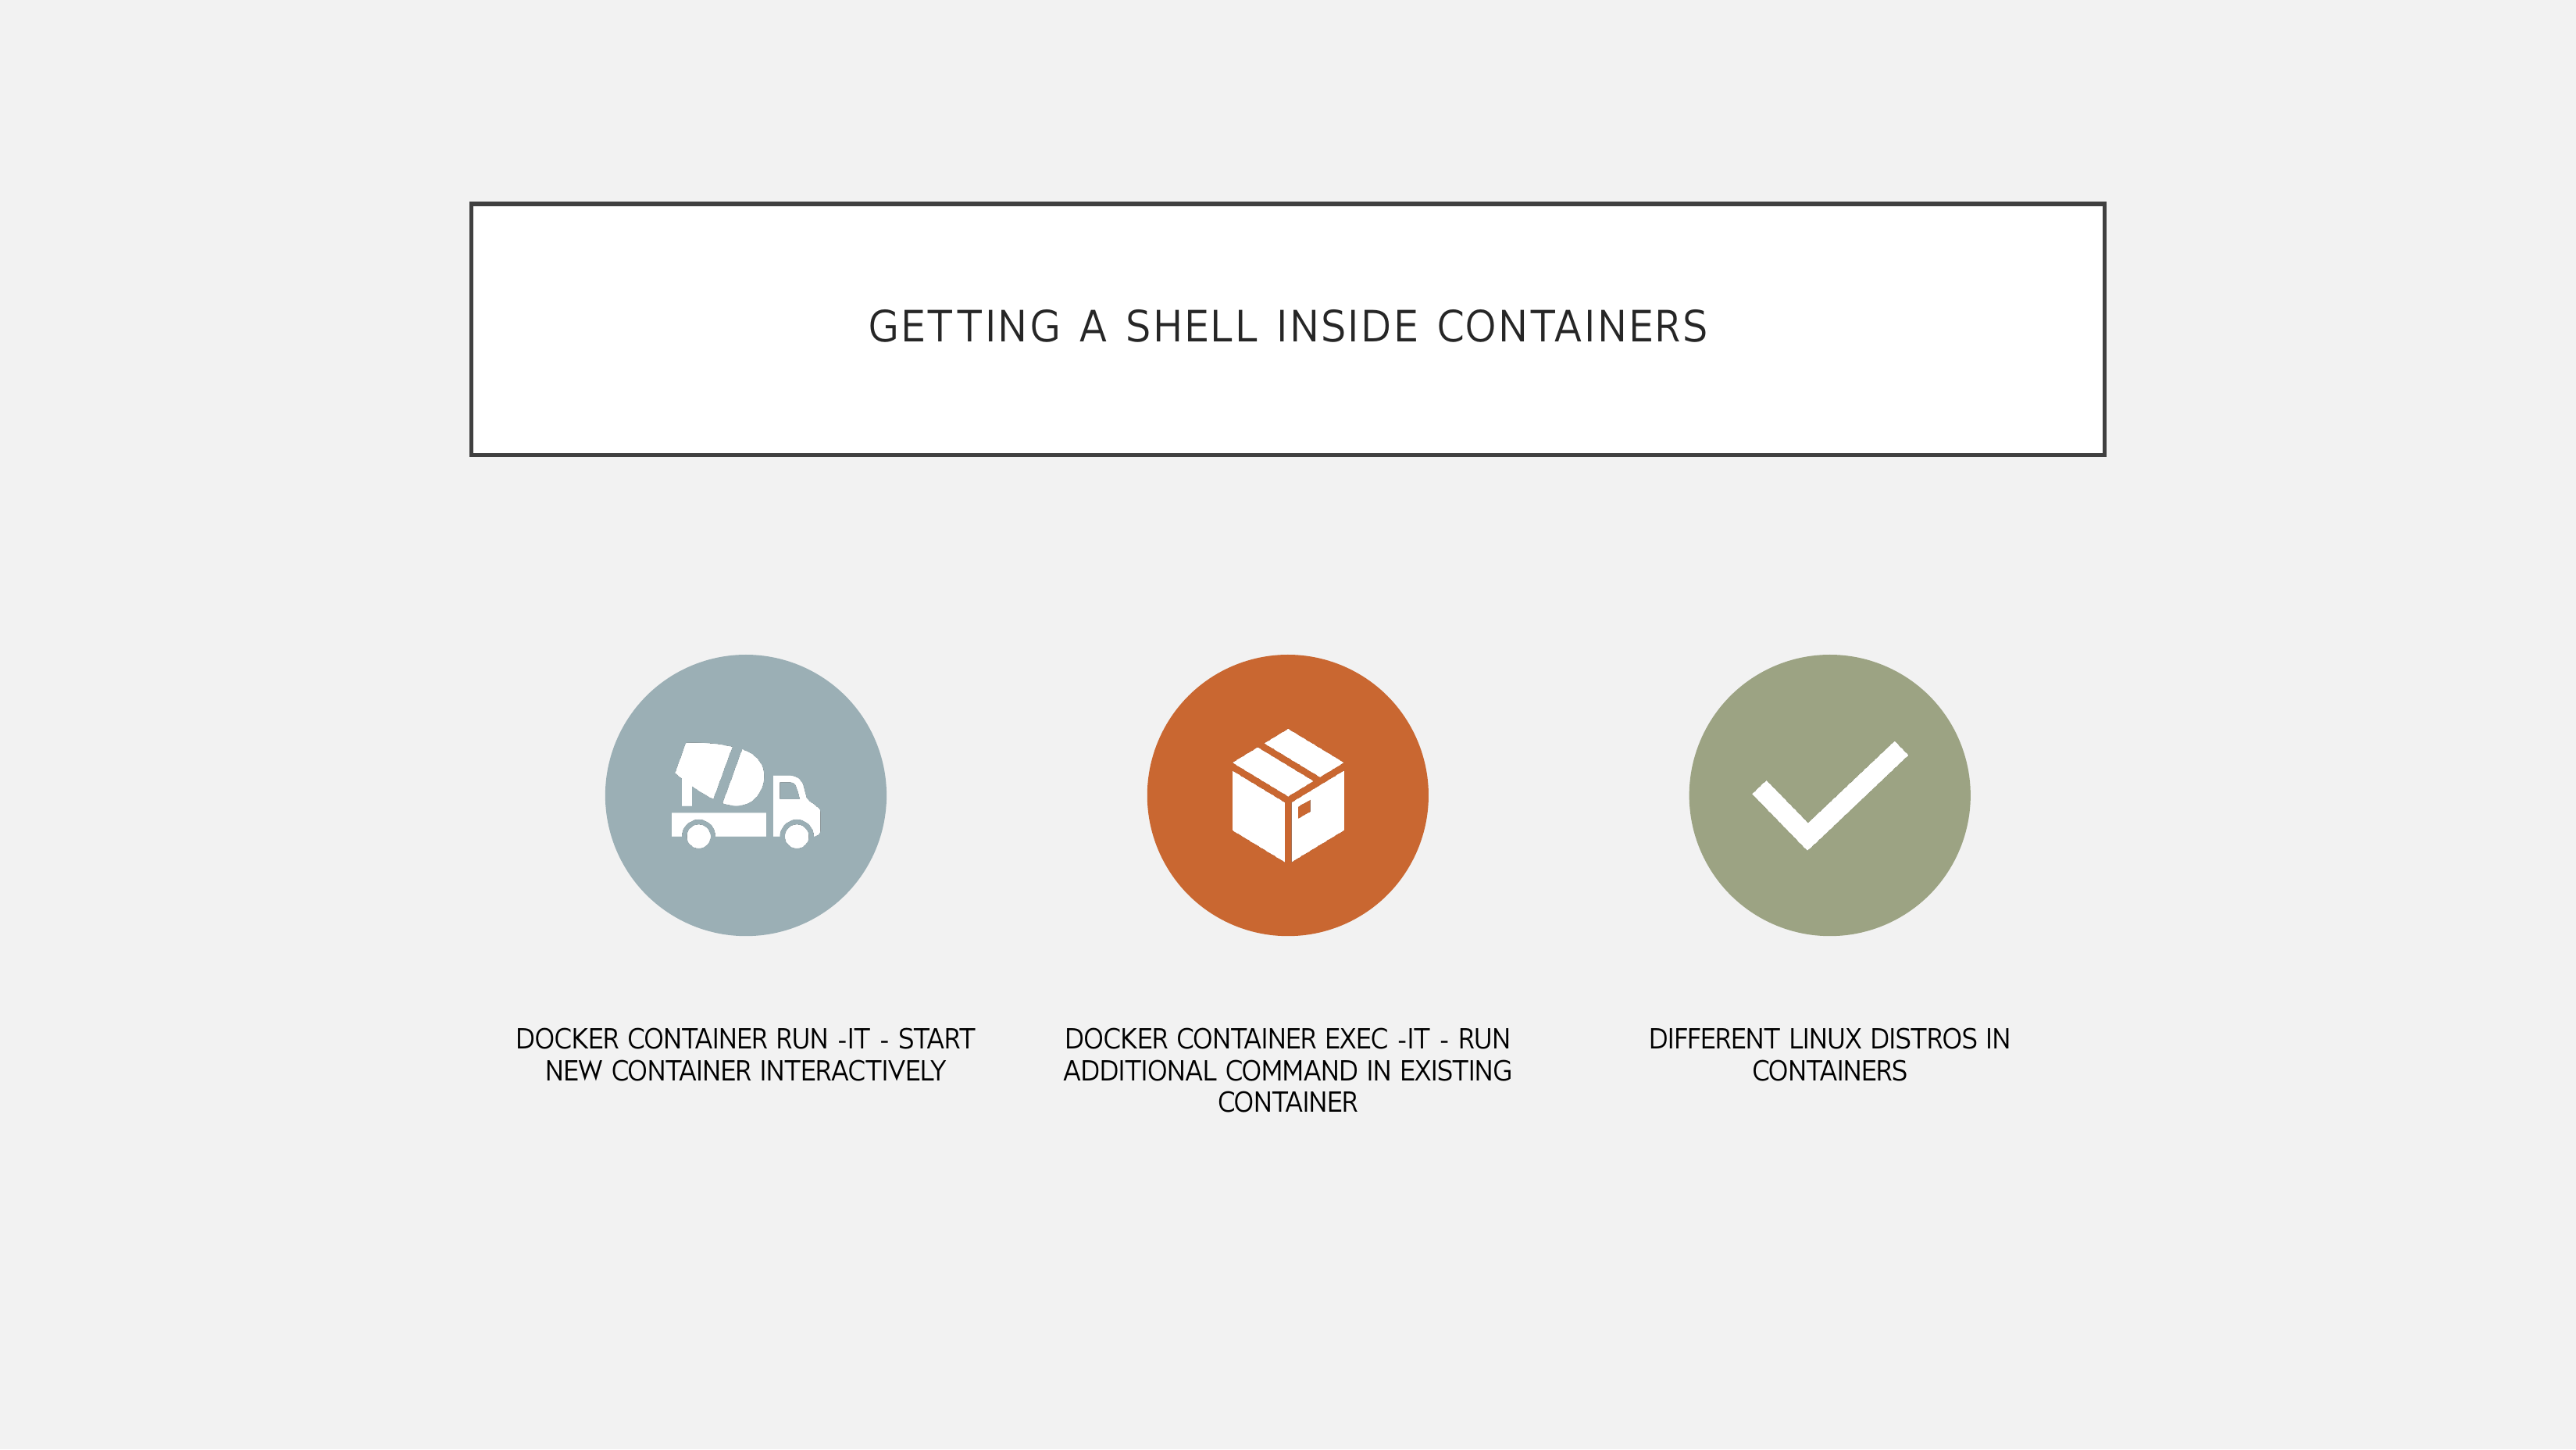

Getting a Shell Inside Containers
docker container run -it - start new container interactively
docker container exec -it - run additional command in existing container
Different Linux distros in containers